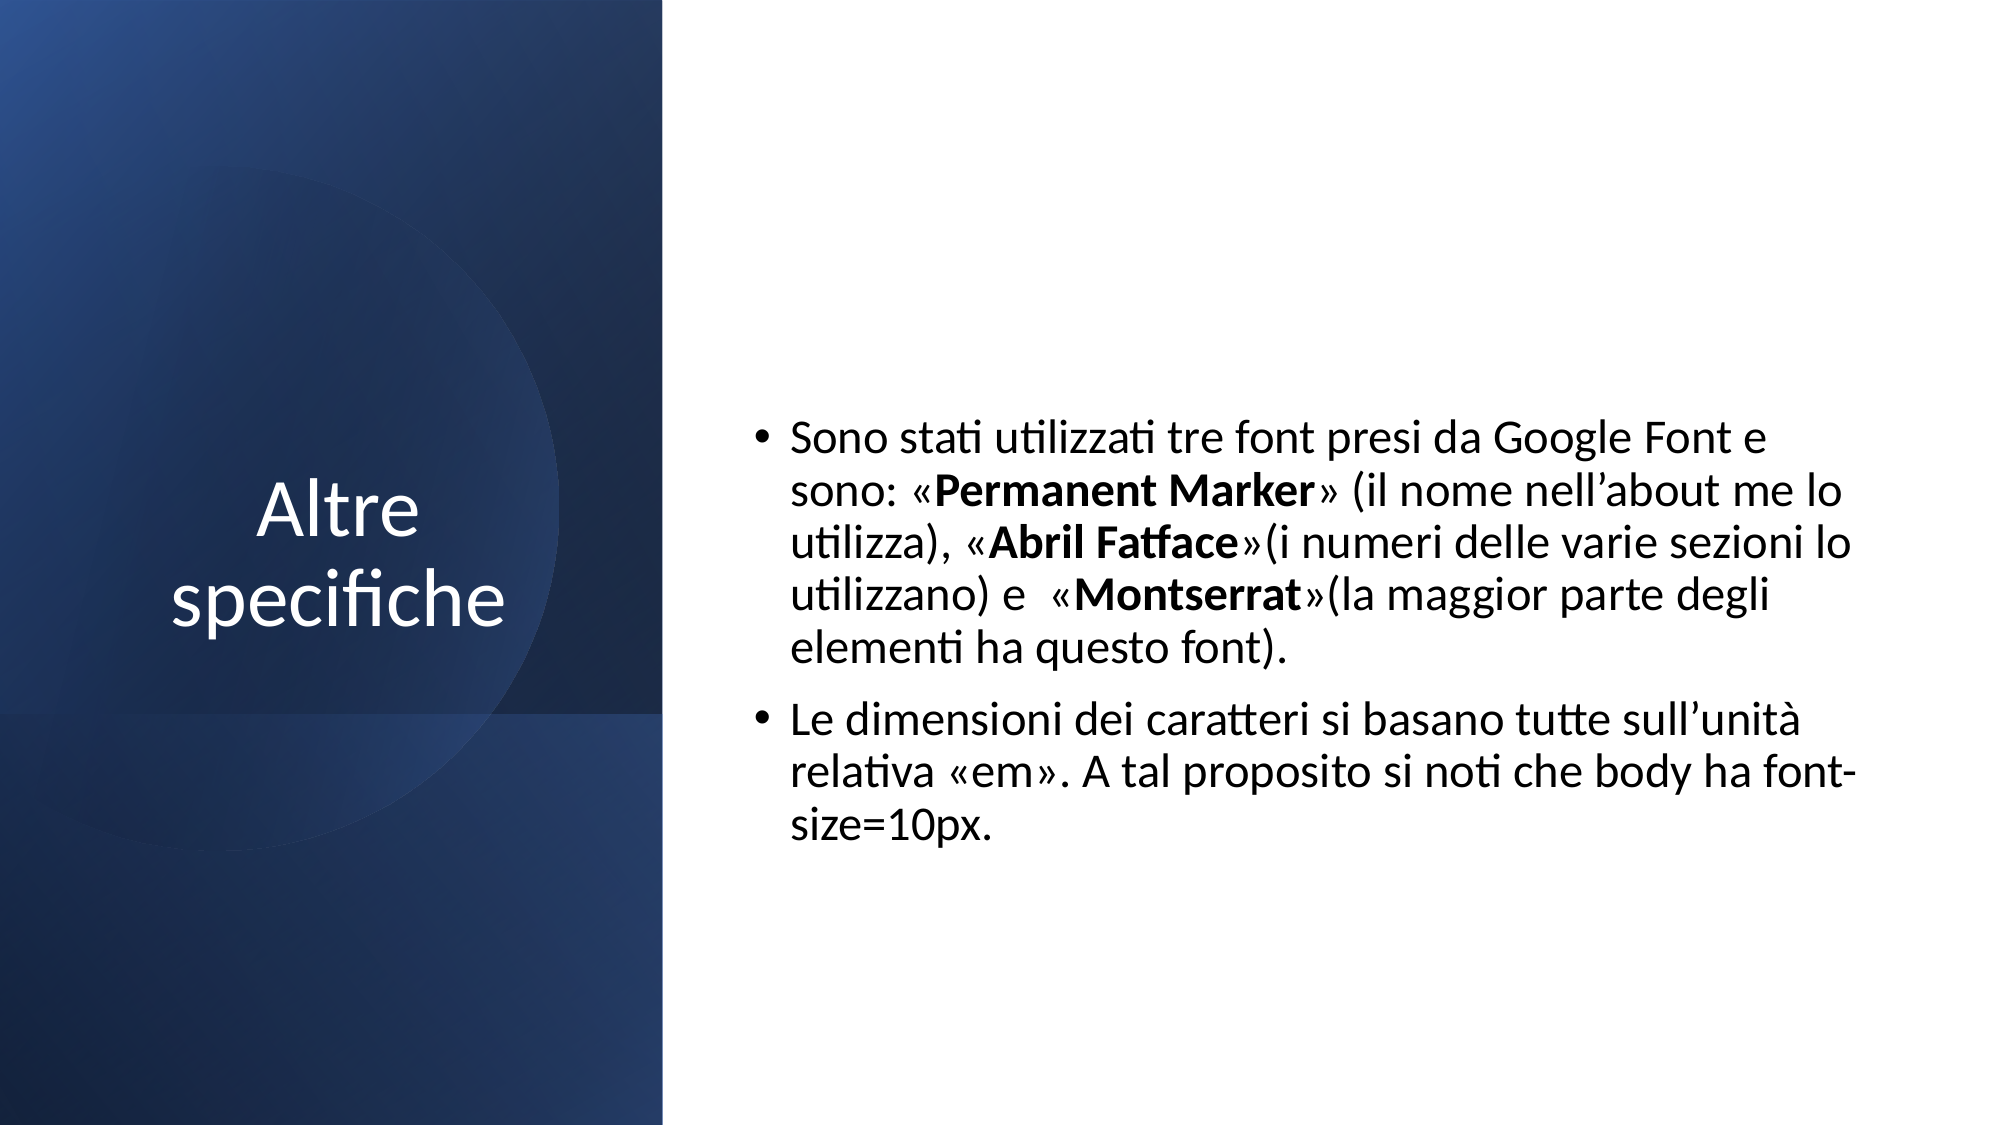

# Altre specifiche

Sono stati utilizzati tre font presi da Google Font e sono: «Permanent Marker» (il nome nell’about me lo utilizza), «Abril Fatface»(i numeri delle varie sezioni lo utilizzano) e  «Montserrat»(la maggior parte degli elementi ha questo font).
Le dimensioni dei caratteri si basano tutte sull’unità relativa «em». A tal proposito si noti che body ha font-size=10px.